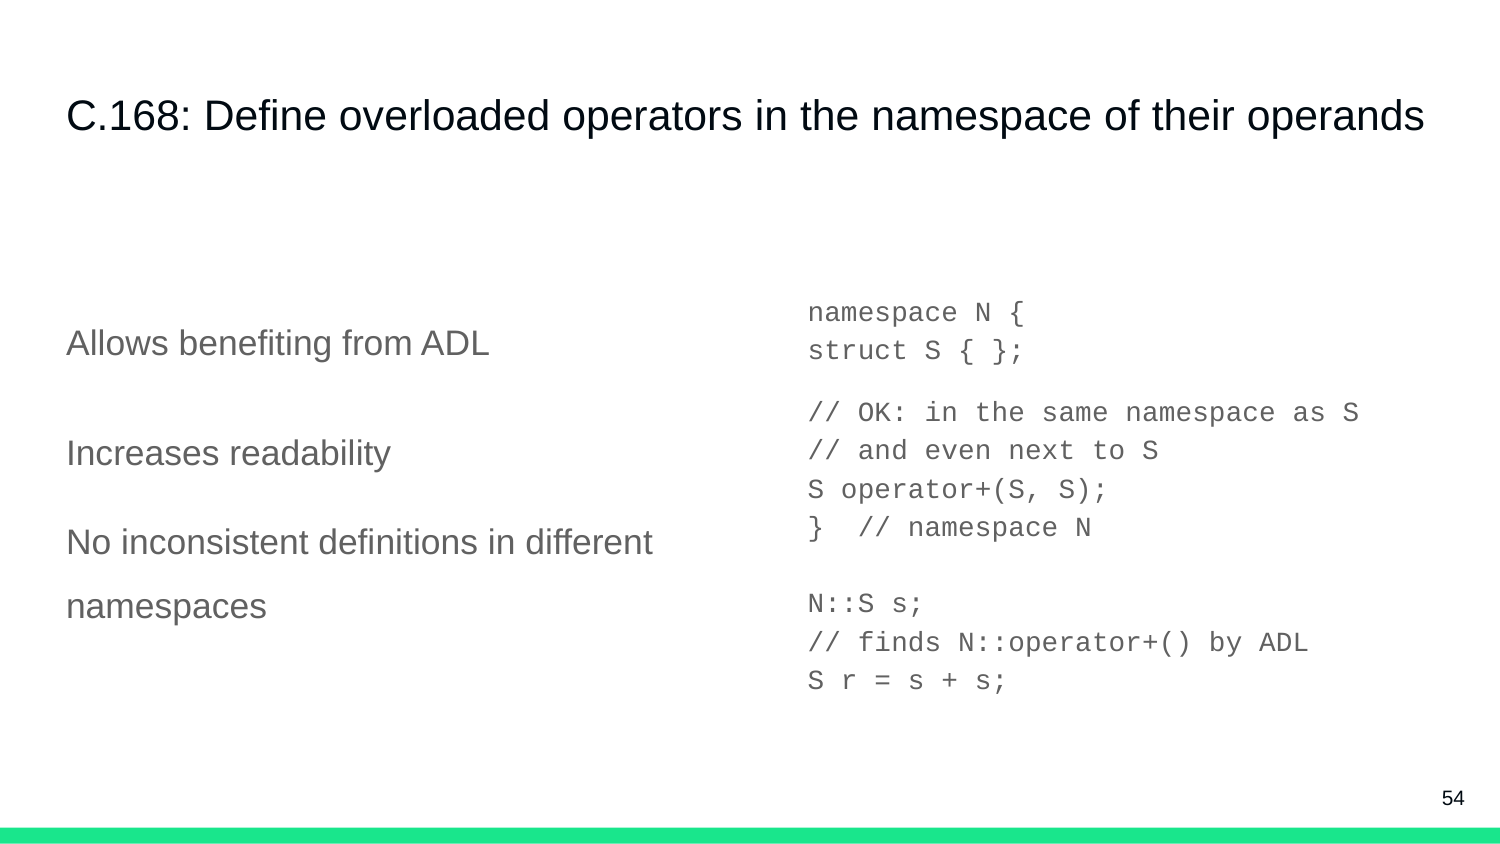

# C.168: Define overloaded operators in the namespace of their operands
Allows benefiting from ADL
Increases readability
No inconsistent definitions in different namespaces
namespace N {
struct S { };
// OK: in the same namespace as S
// and even next to S
S operator+(S, S);
}  // namespace N
N::S s;
// finds N::operator+() by ADL
S r = s + s;
54